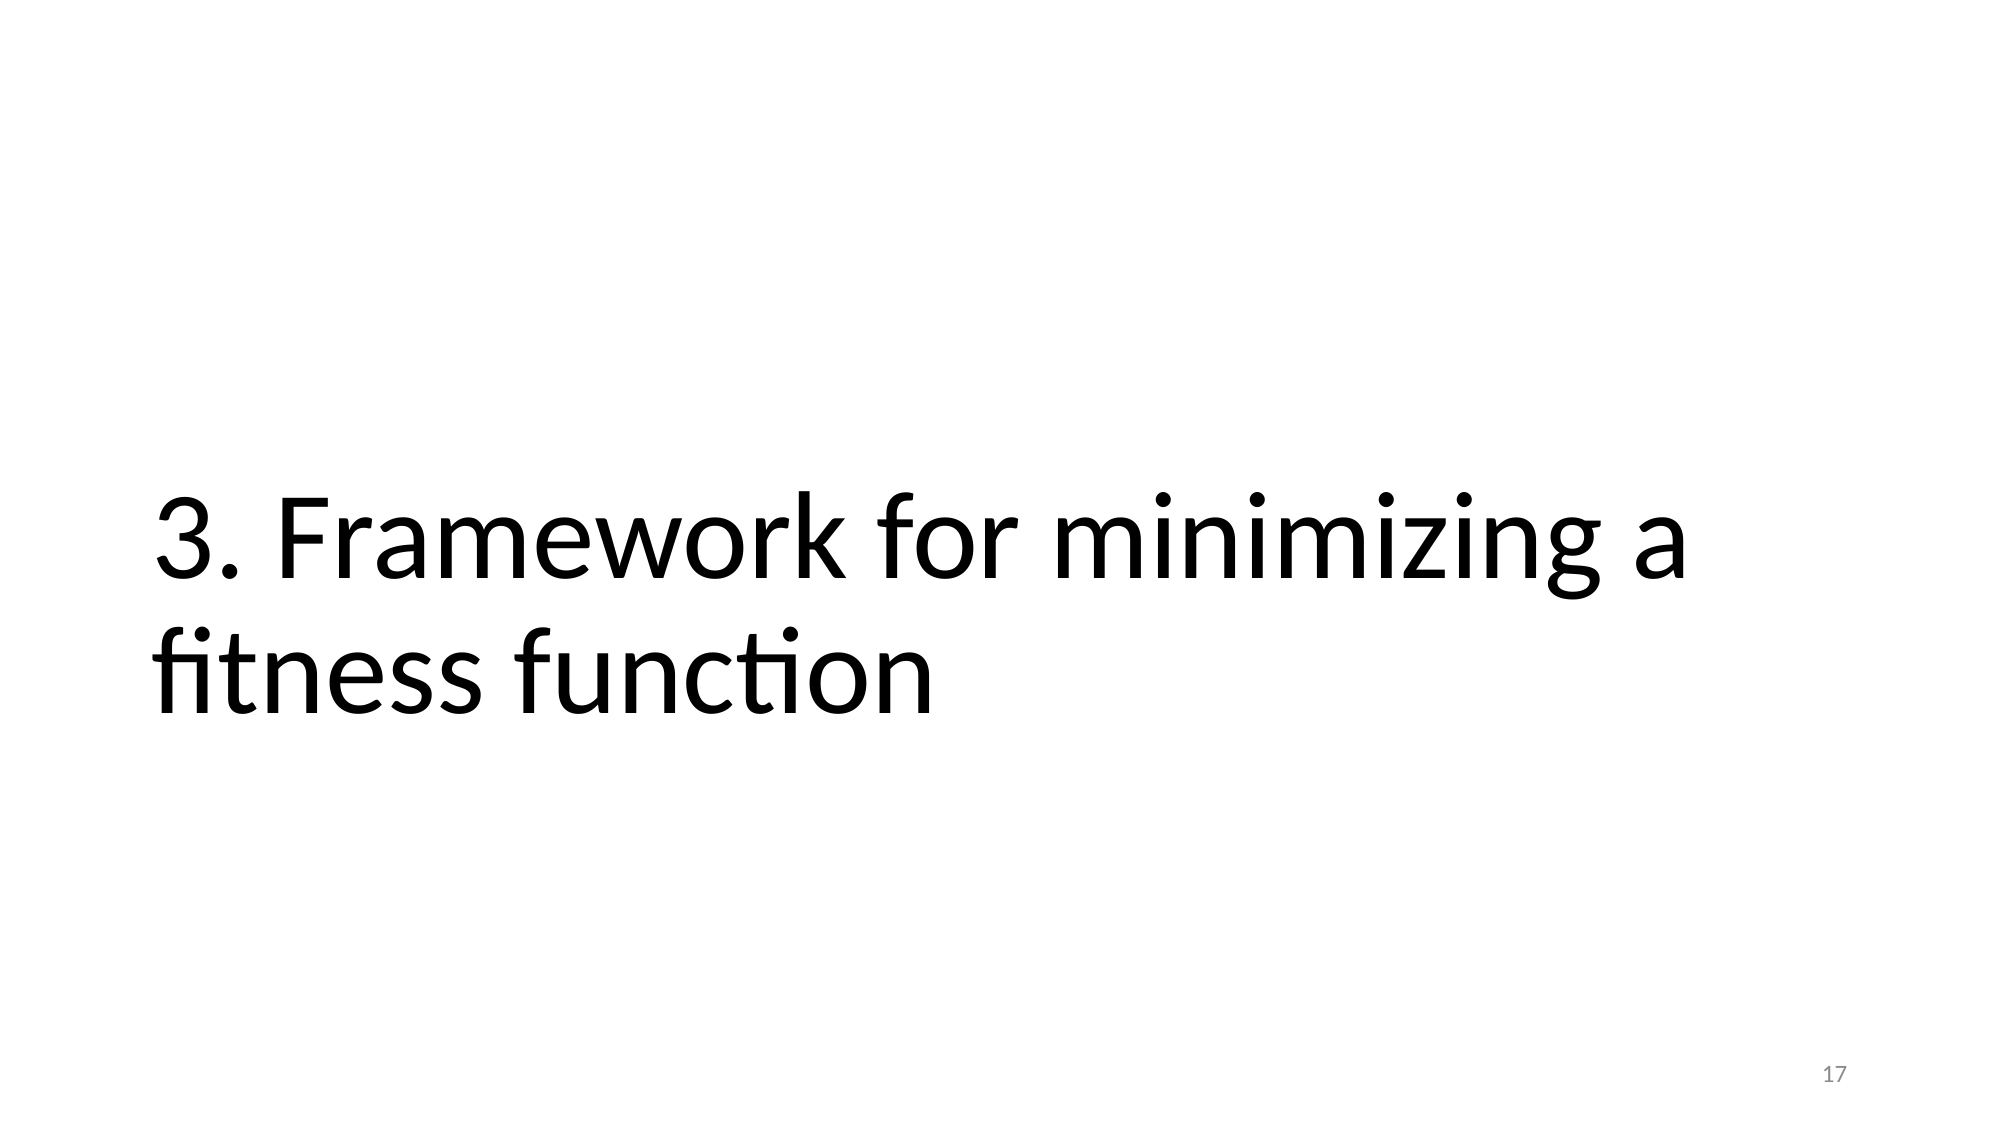

# 3. Framework for minimizing a fitness function

17